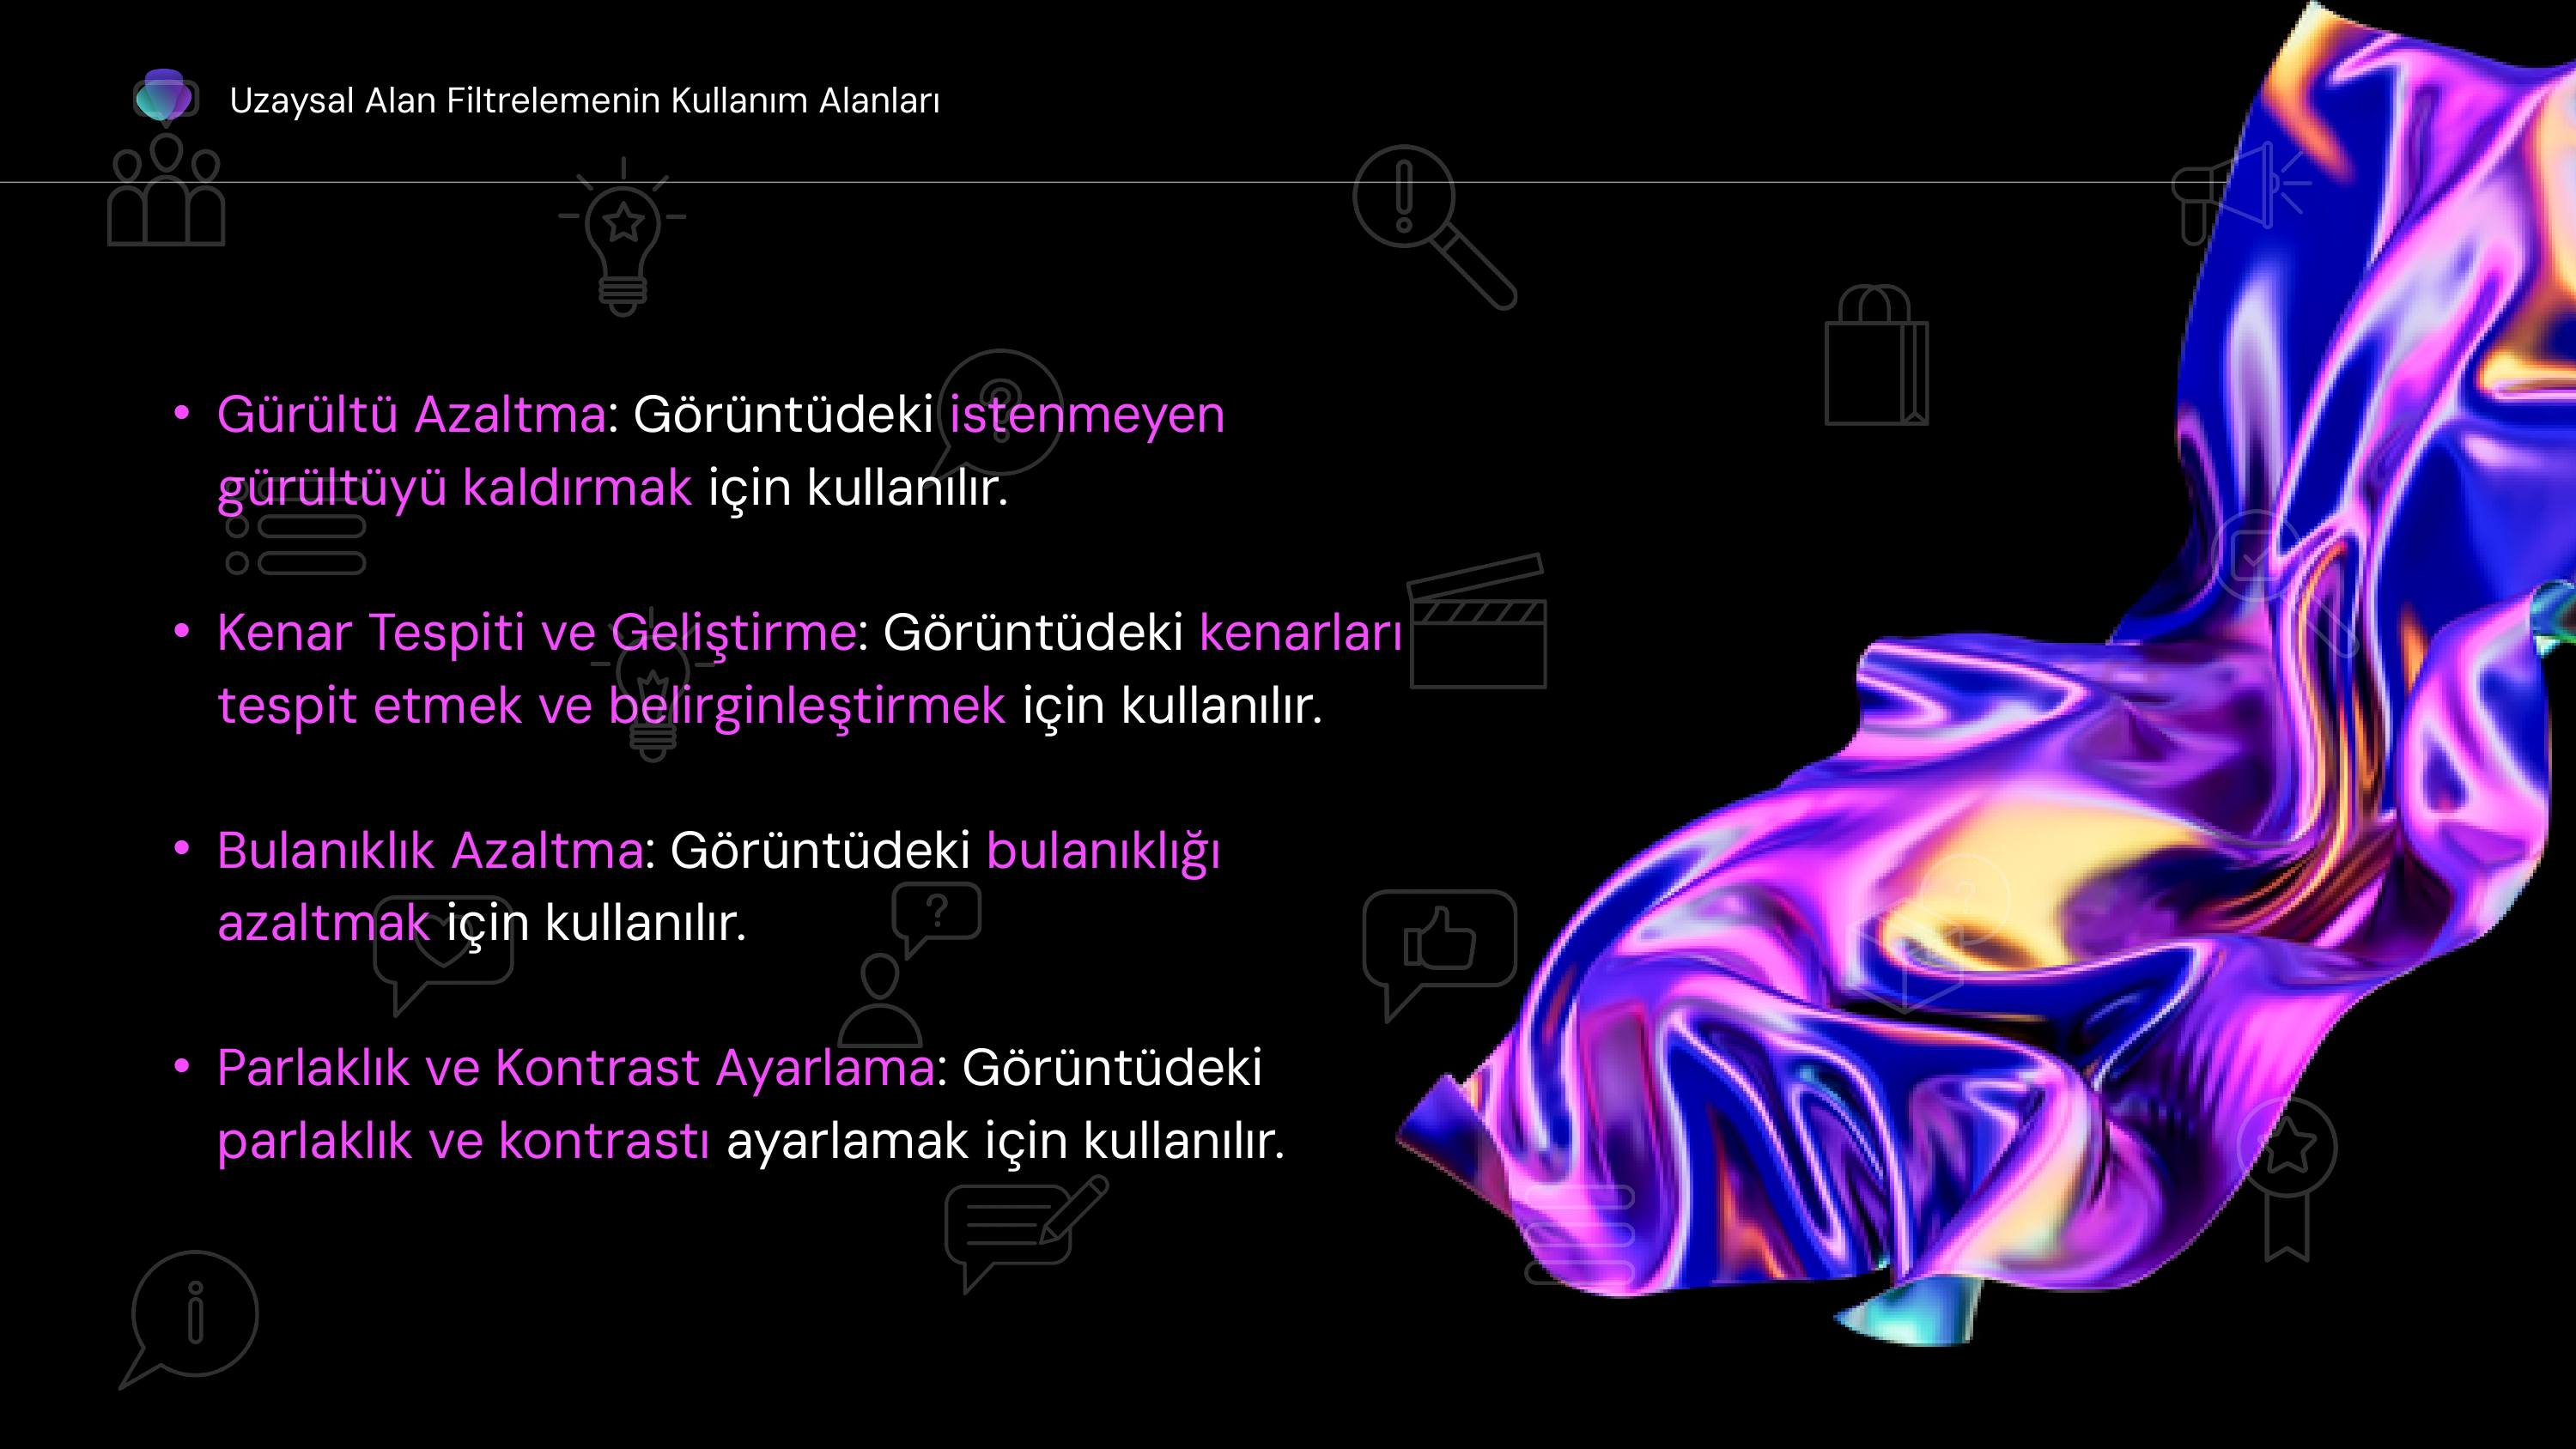

Uzaysal Alan Filtrelemenin Kullanım Alanları

Gürültü Azaltma: Görüntüdeki istenmeyen gürültüyü kaldırmak için kullanılır.

Kenar Tespiti ve Geliştirme: Görüntüdeki kenarları tespit etmek ve belirginleştirmek için kullanılır.

Bulanıklık Azaltma: Görüntüdeki bulanıklığı azaltmak için kullanılır.

Parlaklık ve Kontrast Ayarlama: Görüntüdeki parlaklık ve kontrastı ayarlamak için kullanılır.